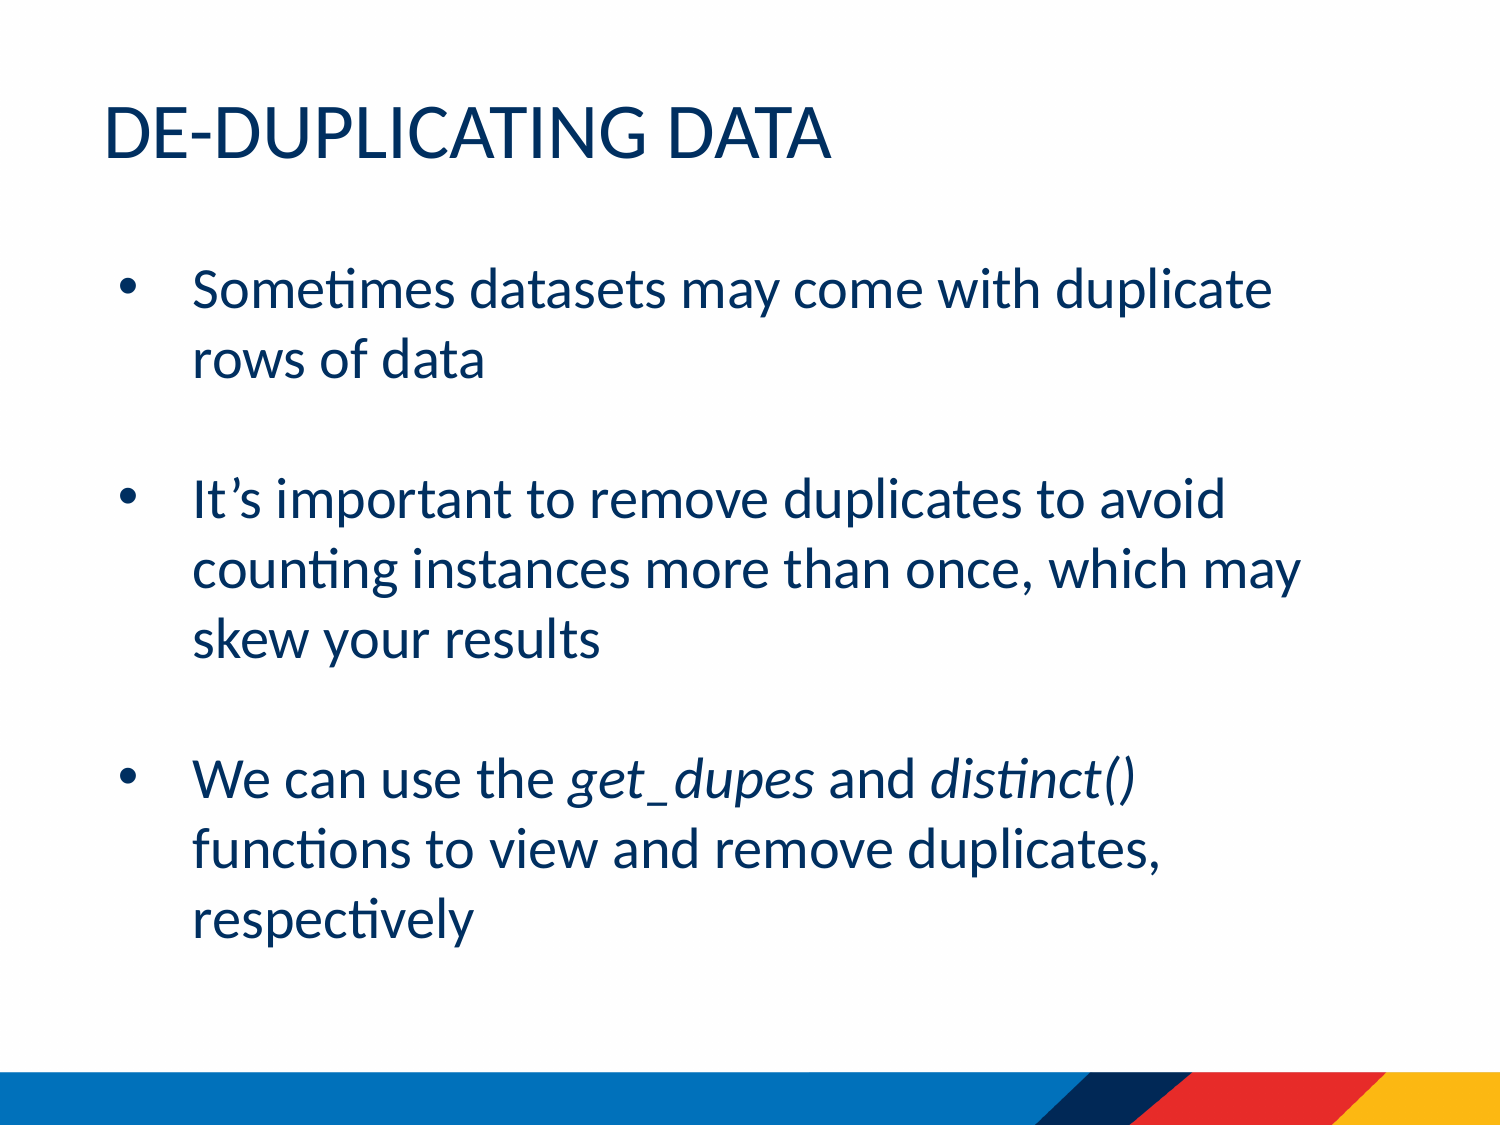

# De-duplicating data
Sometimes datasets may come with duplicate rows of data

It’s important to remove duplicates to avoid counting instances more than once, which may skew your results

We can use the get_dupes and distinct() functions to view and remove duplicates, respectively